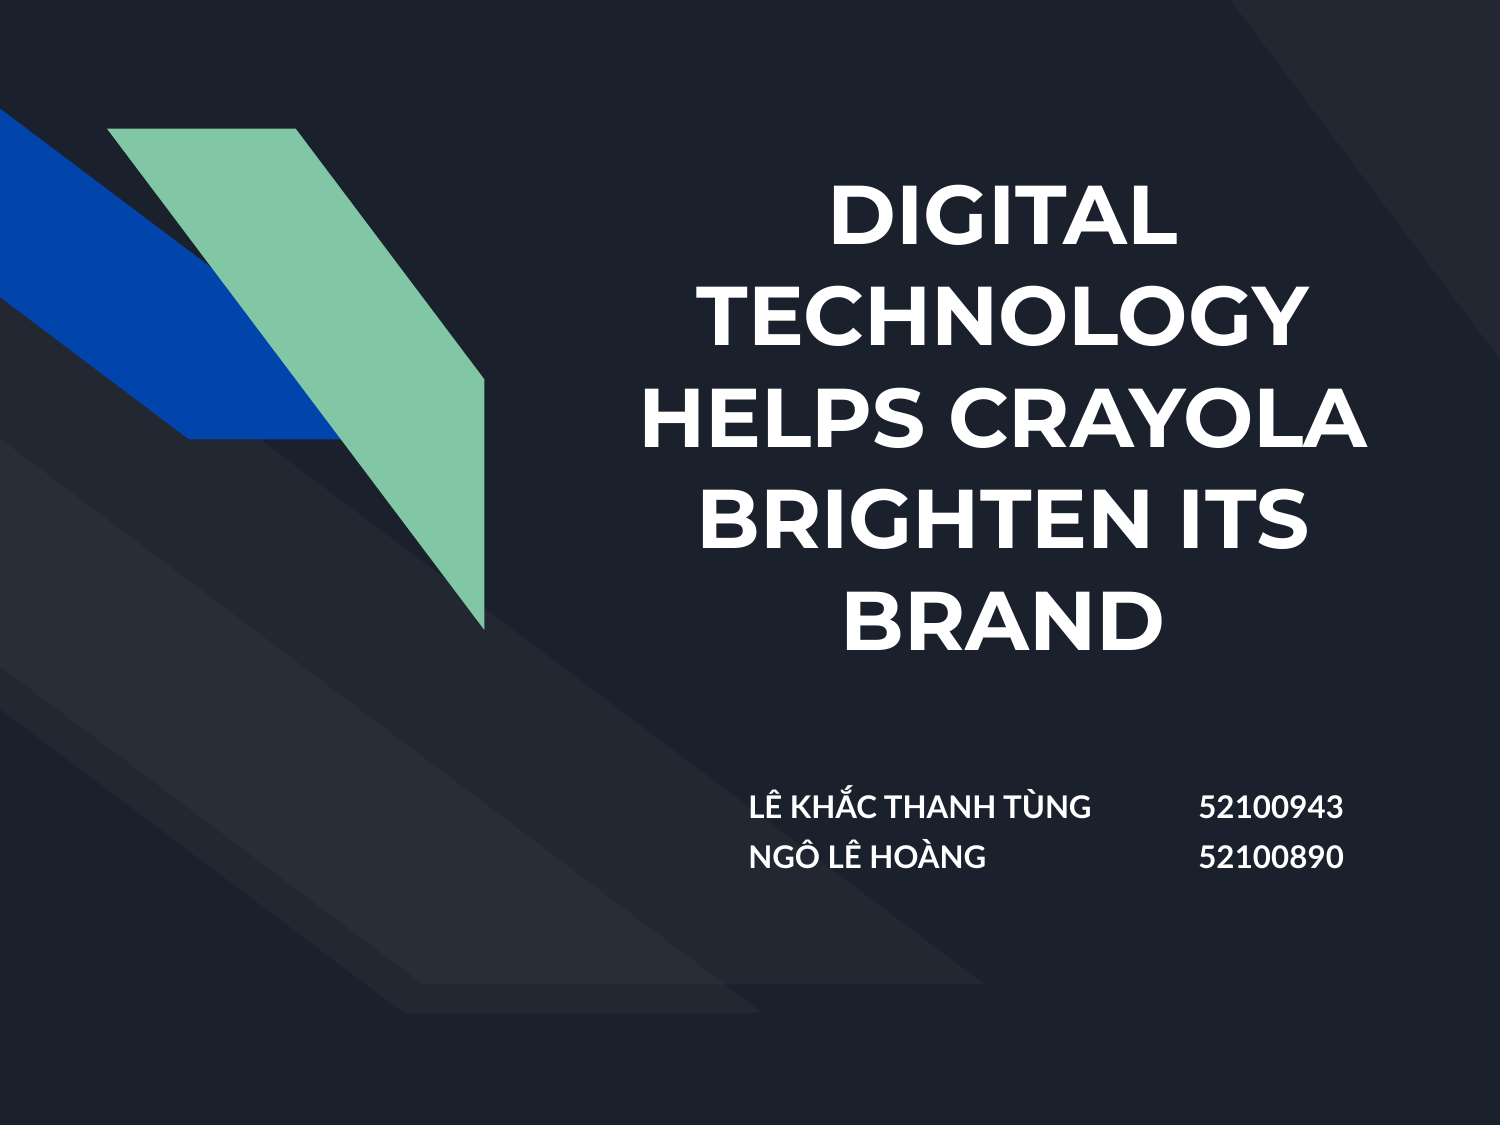

# DIGITAL TECHNOLOGY HELPS CRAYOLA BRIGHTEN ITS BRAND
LÊ KHẮC THANH TÙNG 	52100943
NGÔ LÊ HOÀNG 		52100890